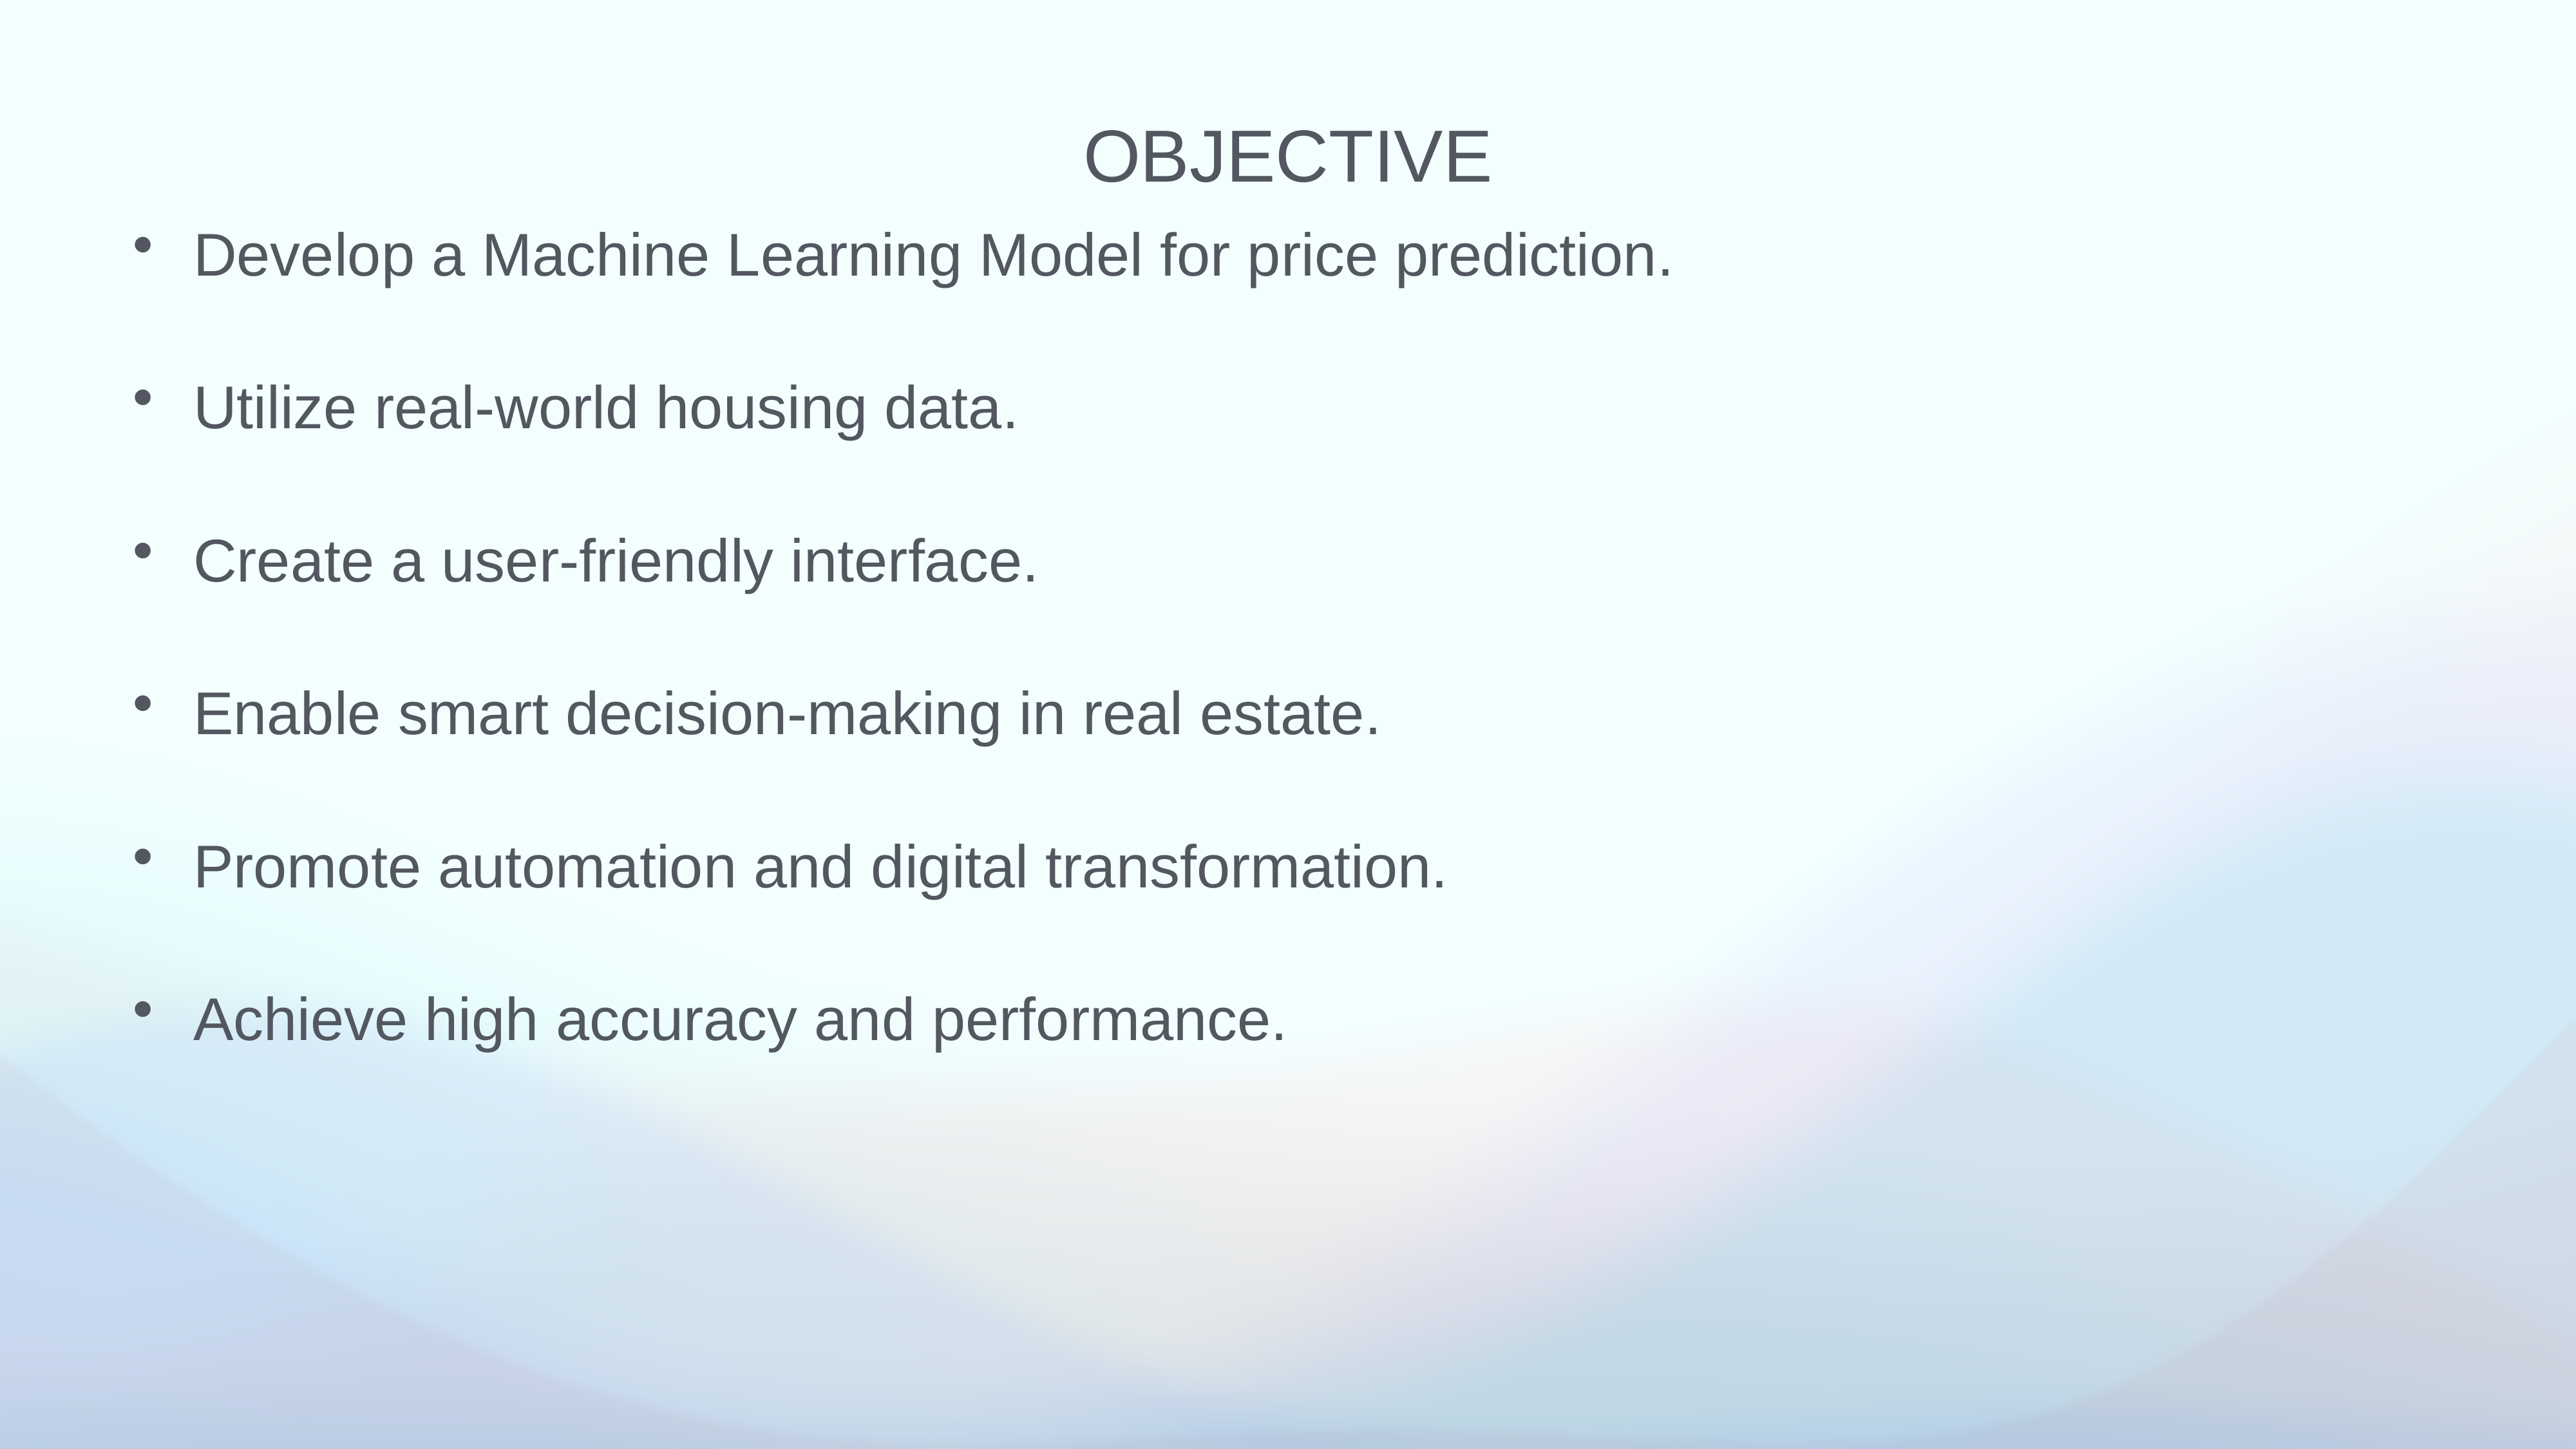

OBJECTIVE
Develop a Machine Learning Model for price prediction.
Utilize real-world housing data.
Create a user-friendly interface.
Enable smart decision-making in real estate.
Promote automation and digital transformation.
Achieve high accuracy and performance.